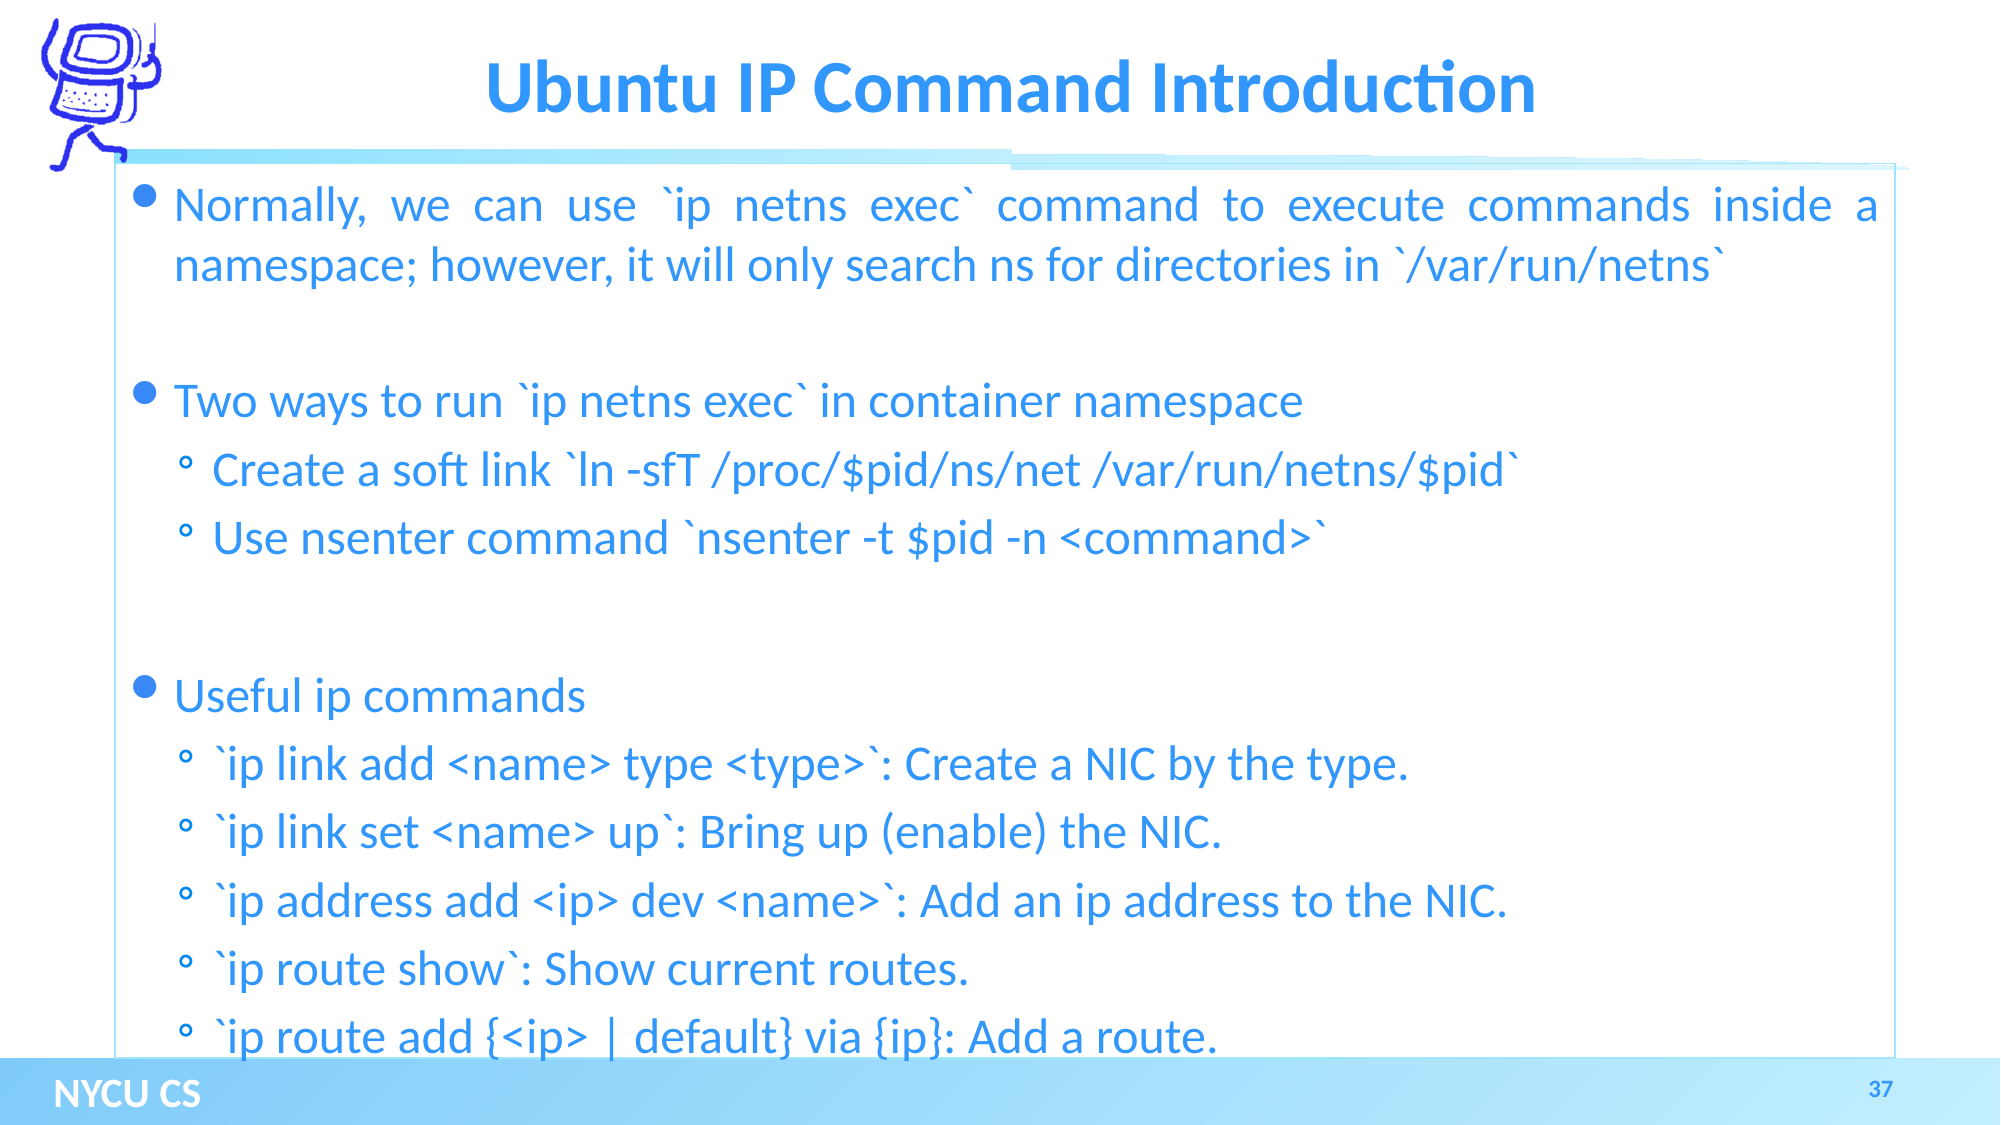

# Ubuntu IP Command Introduction
Normally, we can use `ip netns exec` command to execute commands inside a namespace; however, it will only search ns for directories in `/var/run/netns`

Two ways to run `ip netns exec` in container namespace
Create a soft link `ln -sfT /proc/$pid/ns/net /var/run/netns/$pid`
Use nsenter command `nsenter -t $pid -n <command>`

Useful ip commands
`ip link add <name> type <type>`: Create a NIC by the type.
`ip link set <name> up`: Bring up (enable) the NIC.
`ip address add <ip> dev <name>`: Add an ip address to the NIC.
`ip route show`: Show current routes.
`ip route add {<ip> | default} via {ip}: Add a route.